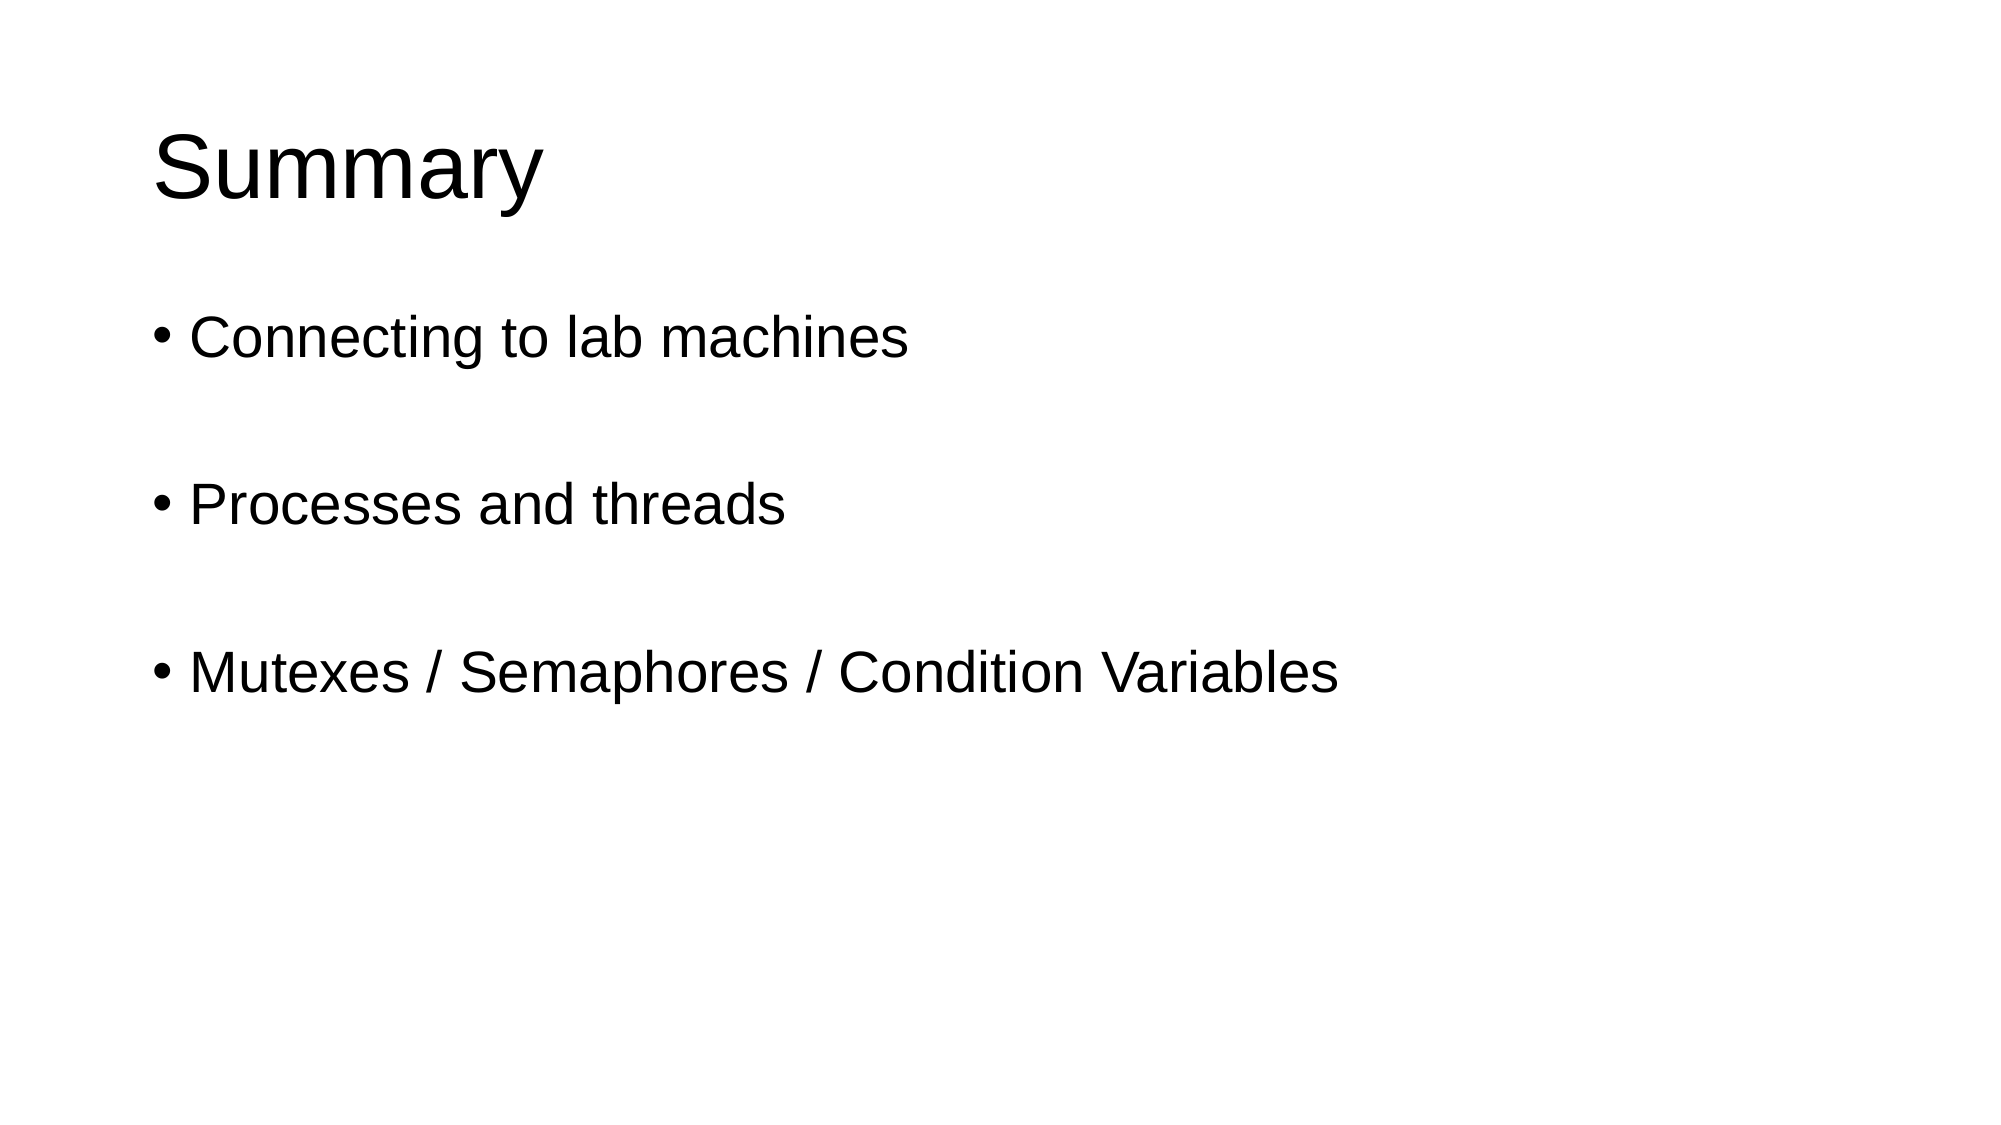

# Summary
Connecting to lab machines

Processes and threads

Mutexes / Semaphores / Condition Variables